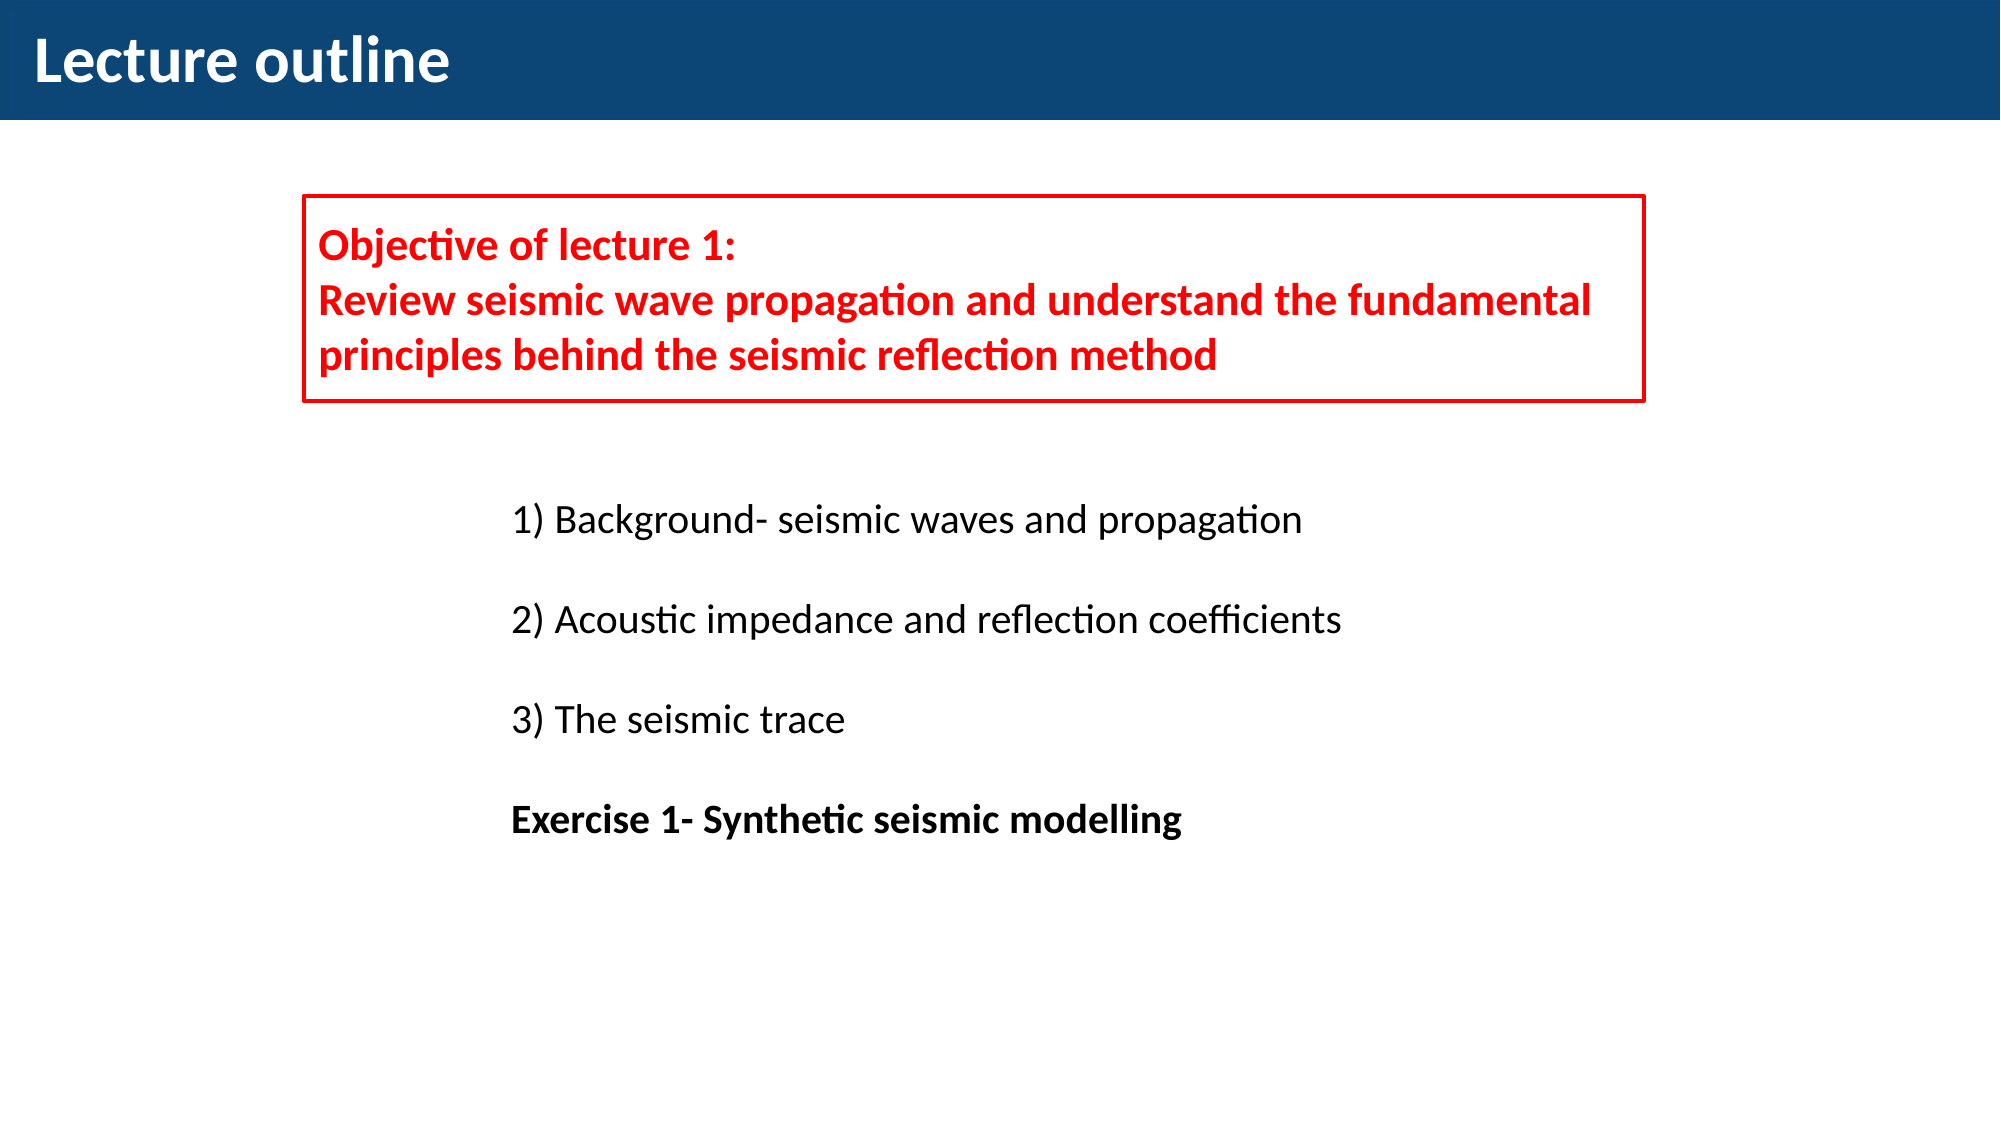

# Lecture outline

Objective of lecture 1:
Review seismic wave propagation and understand the fundamental principles behind the seismic reflection method
1) Background- seismic waves and propagation

2) Acoustic impedance and reflection coefficients

3) The seismic trace

Exercise 1- Synthetic seismic modelling